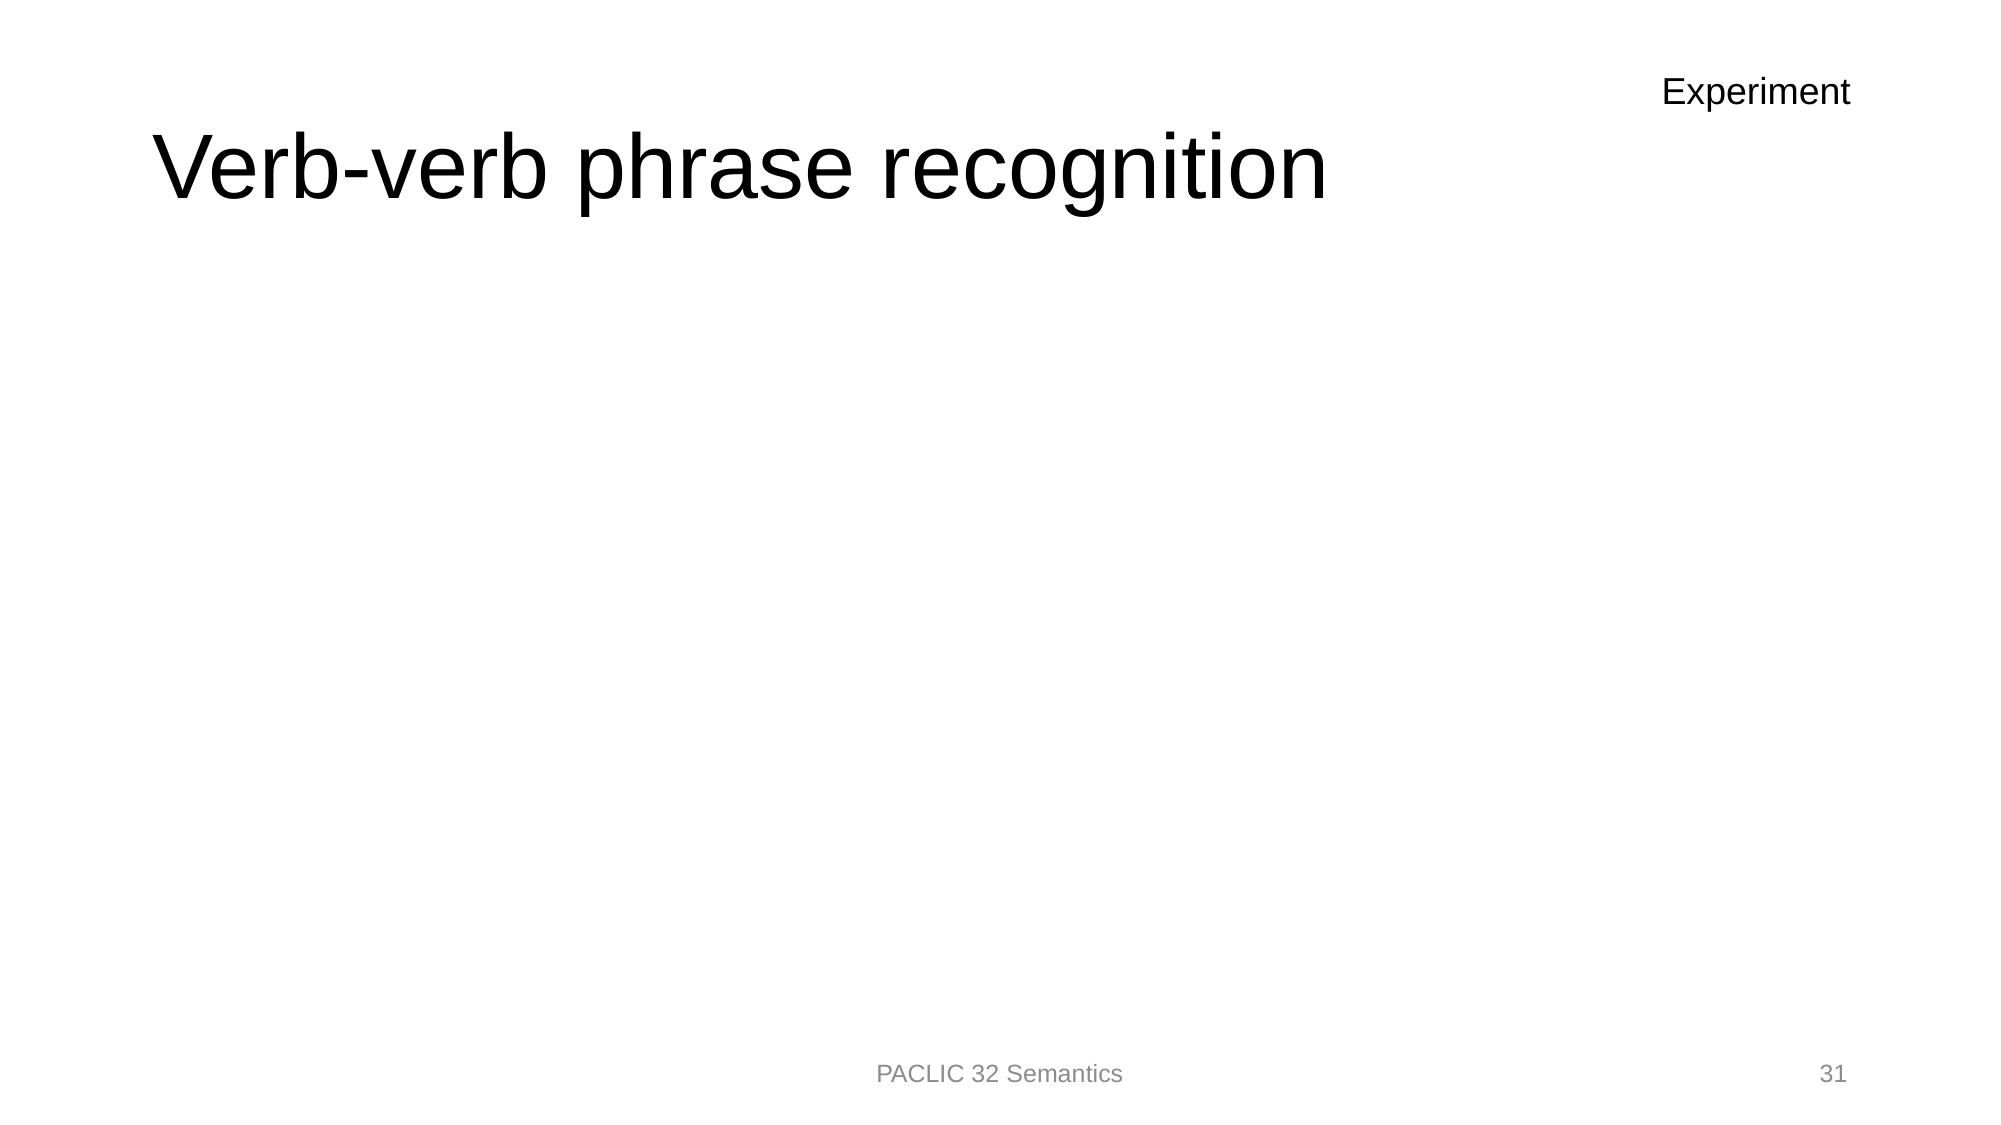

# Verb-verb phrase recognition
Experiment

PACLIC 32 Semantics
31